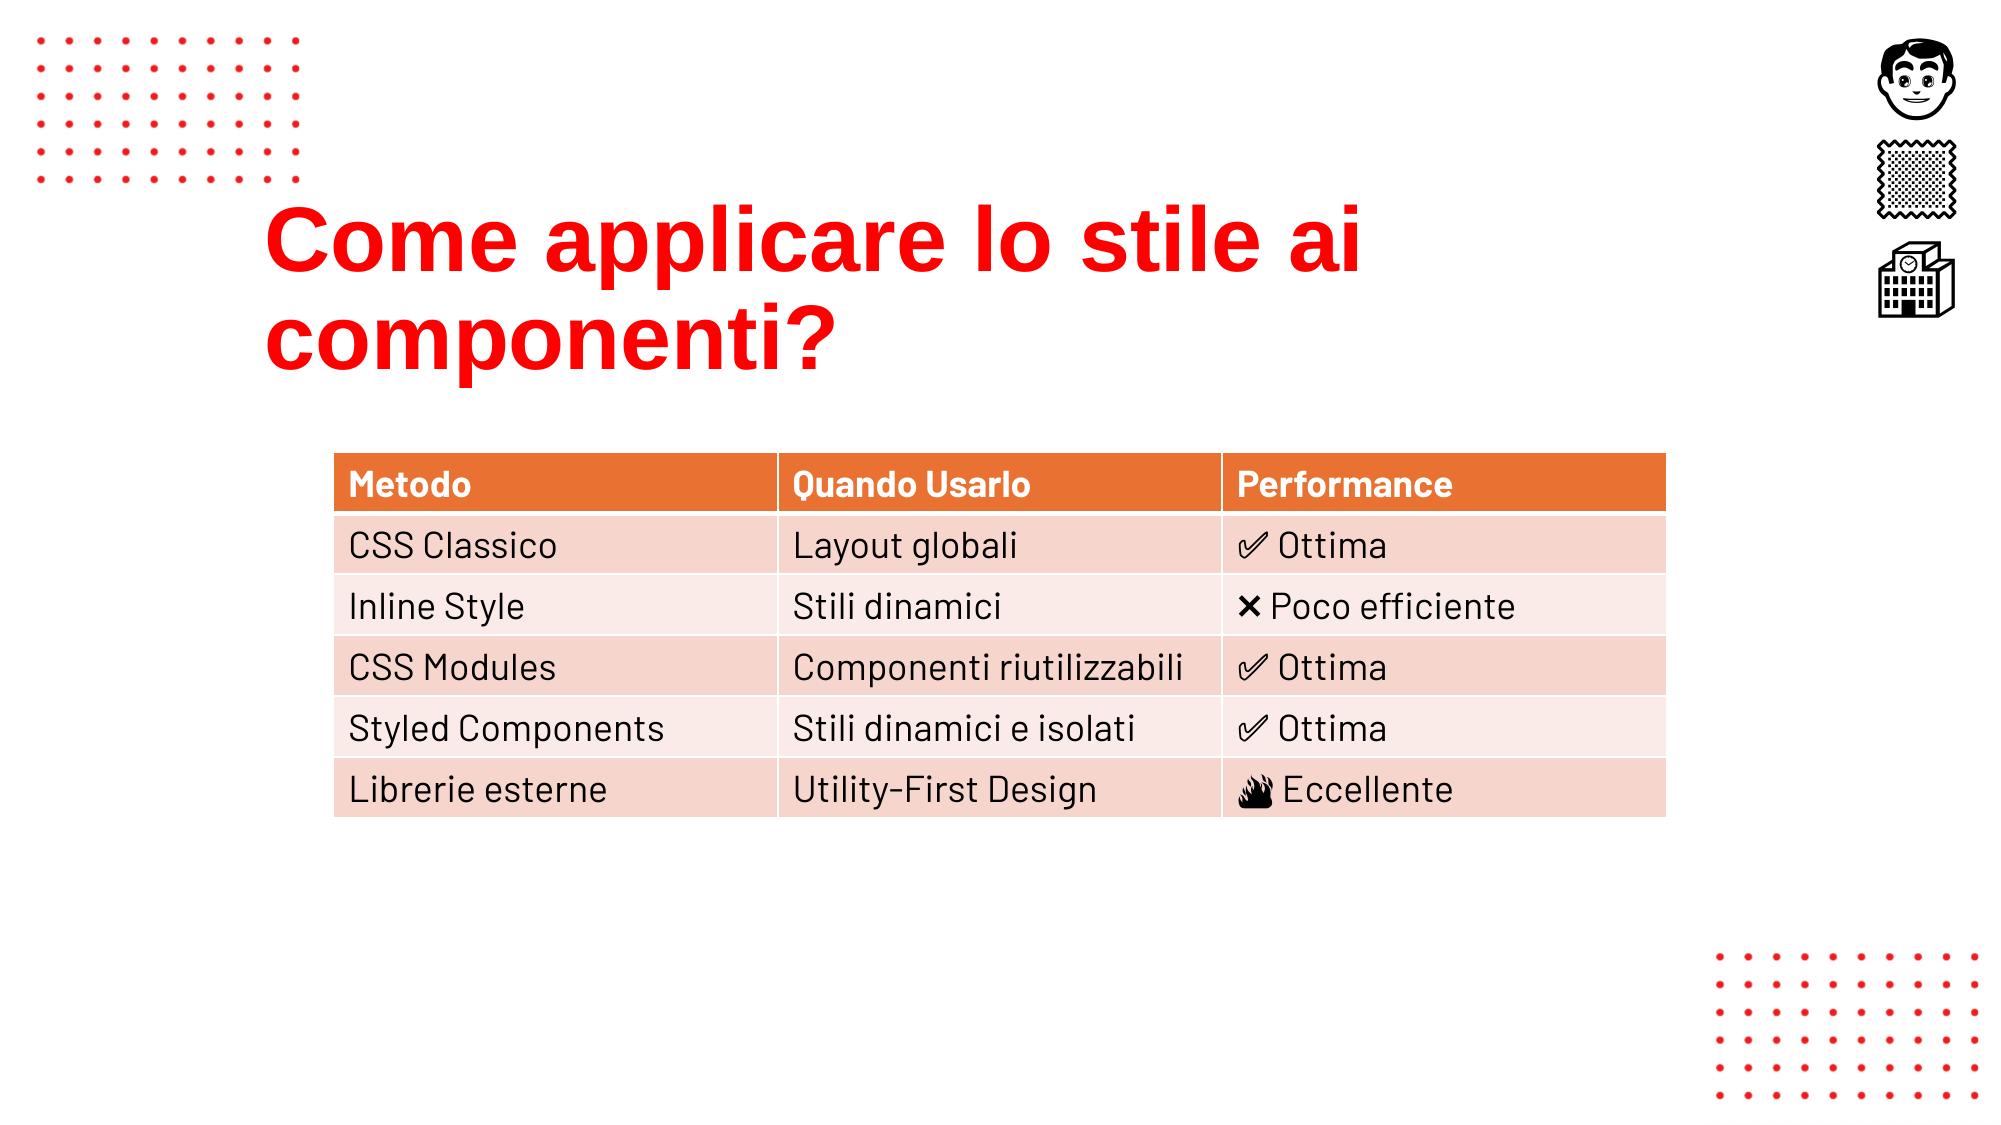

👨🏼‍🏫
# Come applicare lo stile ai componenti?
| Metodo | Quando Usarlo | Performance |
| --- | --- | --- |
| CSS Classico | Layout globali | ✅ Ottima |
| Inline Style | Stili dinamici | ❌ Poco efficiente |
| CSS Modules | Componenti riutilizzabili | ✅ Ottima |
| Styled Components | Stili dinamici e isolati | ✅ Ottima |
| Librerie esterne | Utility-First Design | 🔥 Eccellente |